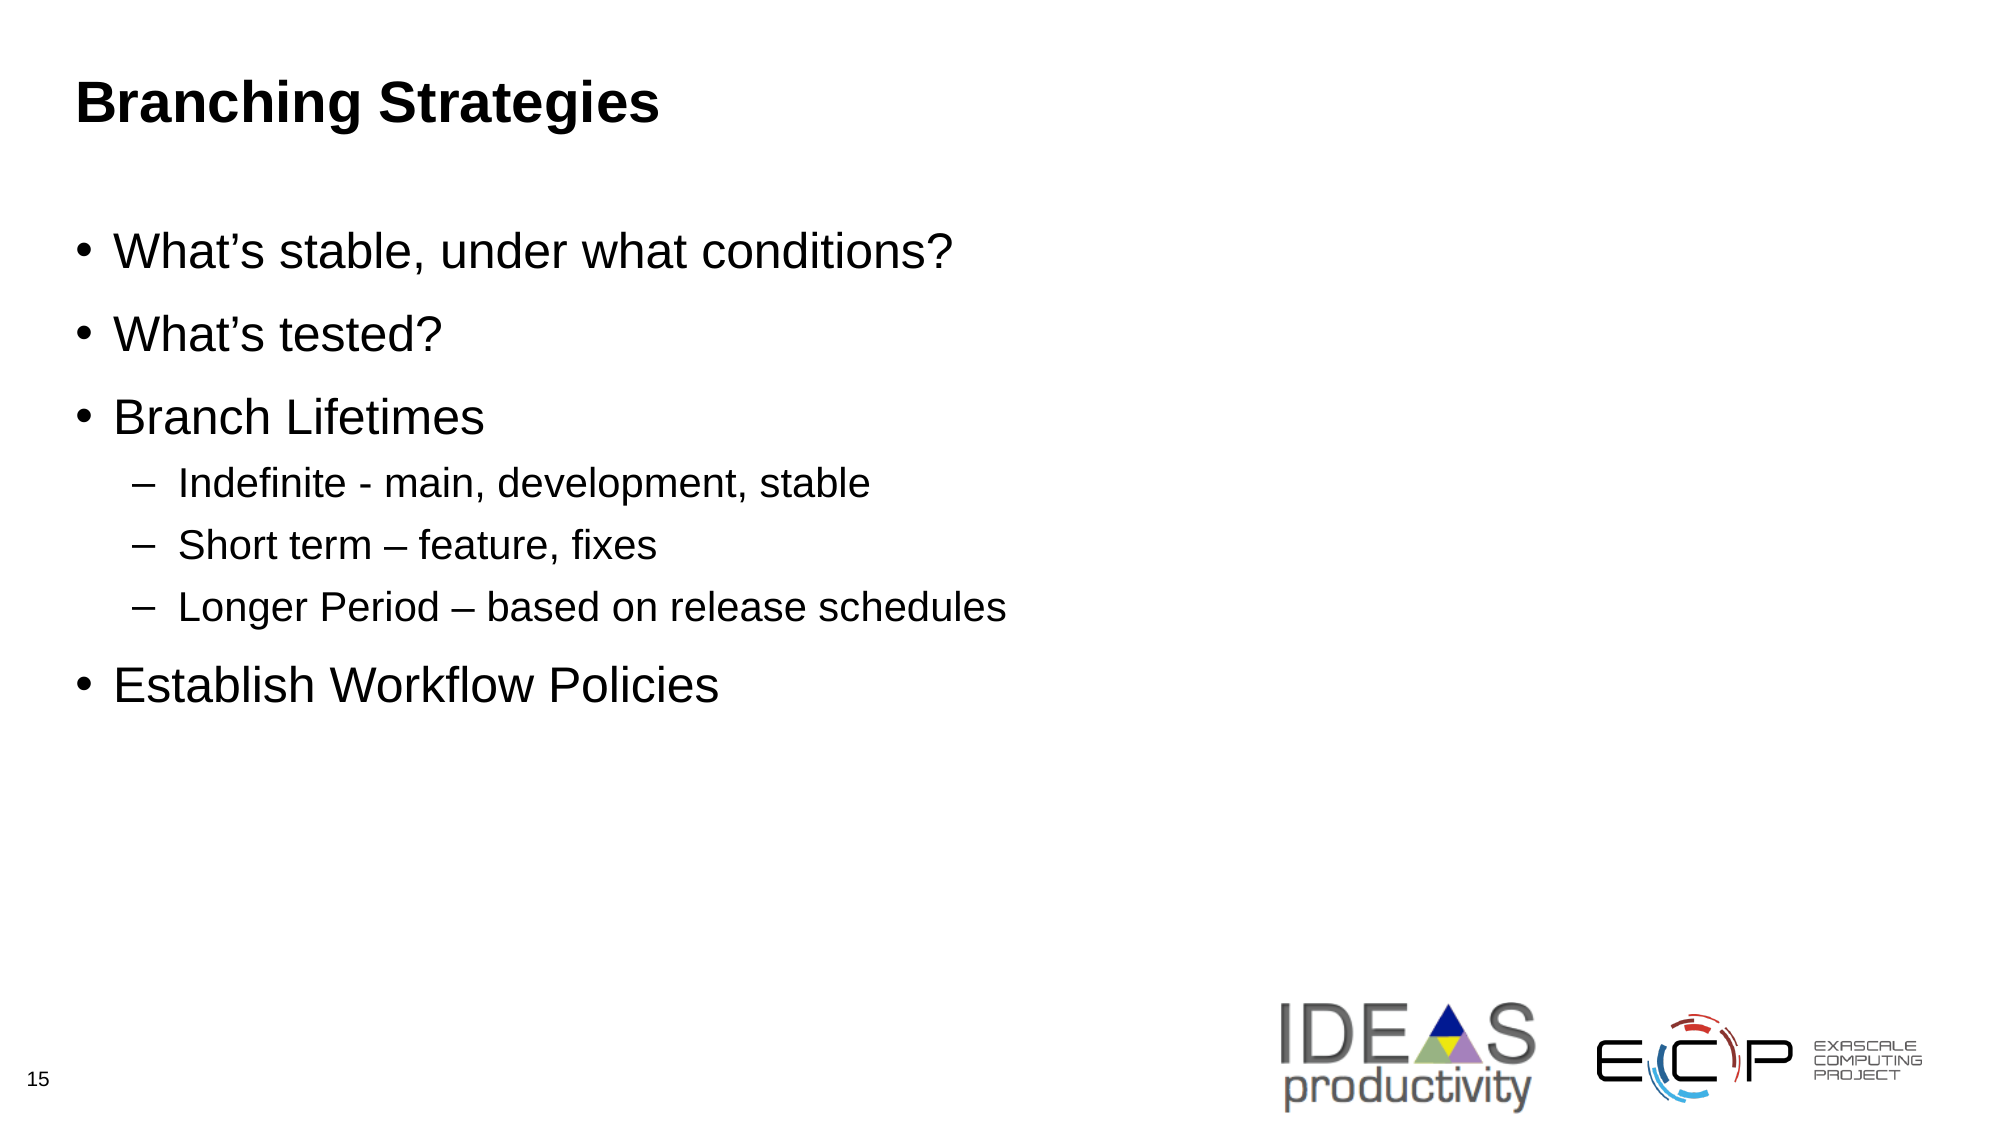

# Branching Strategies
What’s stable, under what conditions?
What’s tested?
Branch Lifetimes
Indefinite - main, development, stable
Short term – feature, fixes
Longer Period – based on release schedules
Establish Workflow Policies